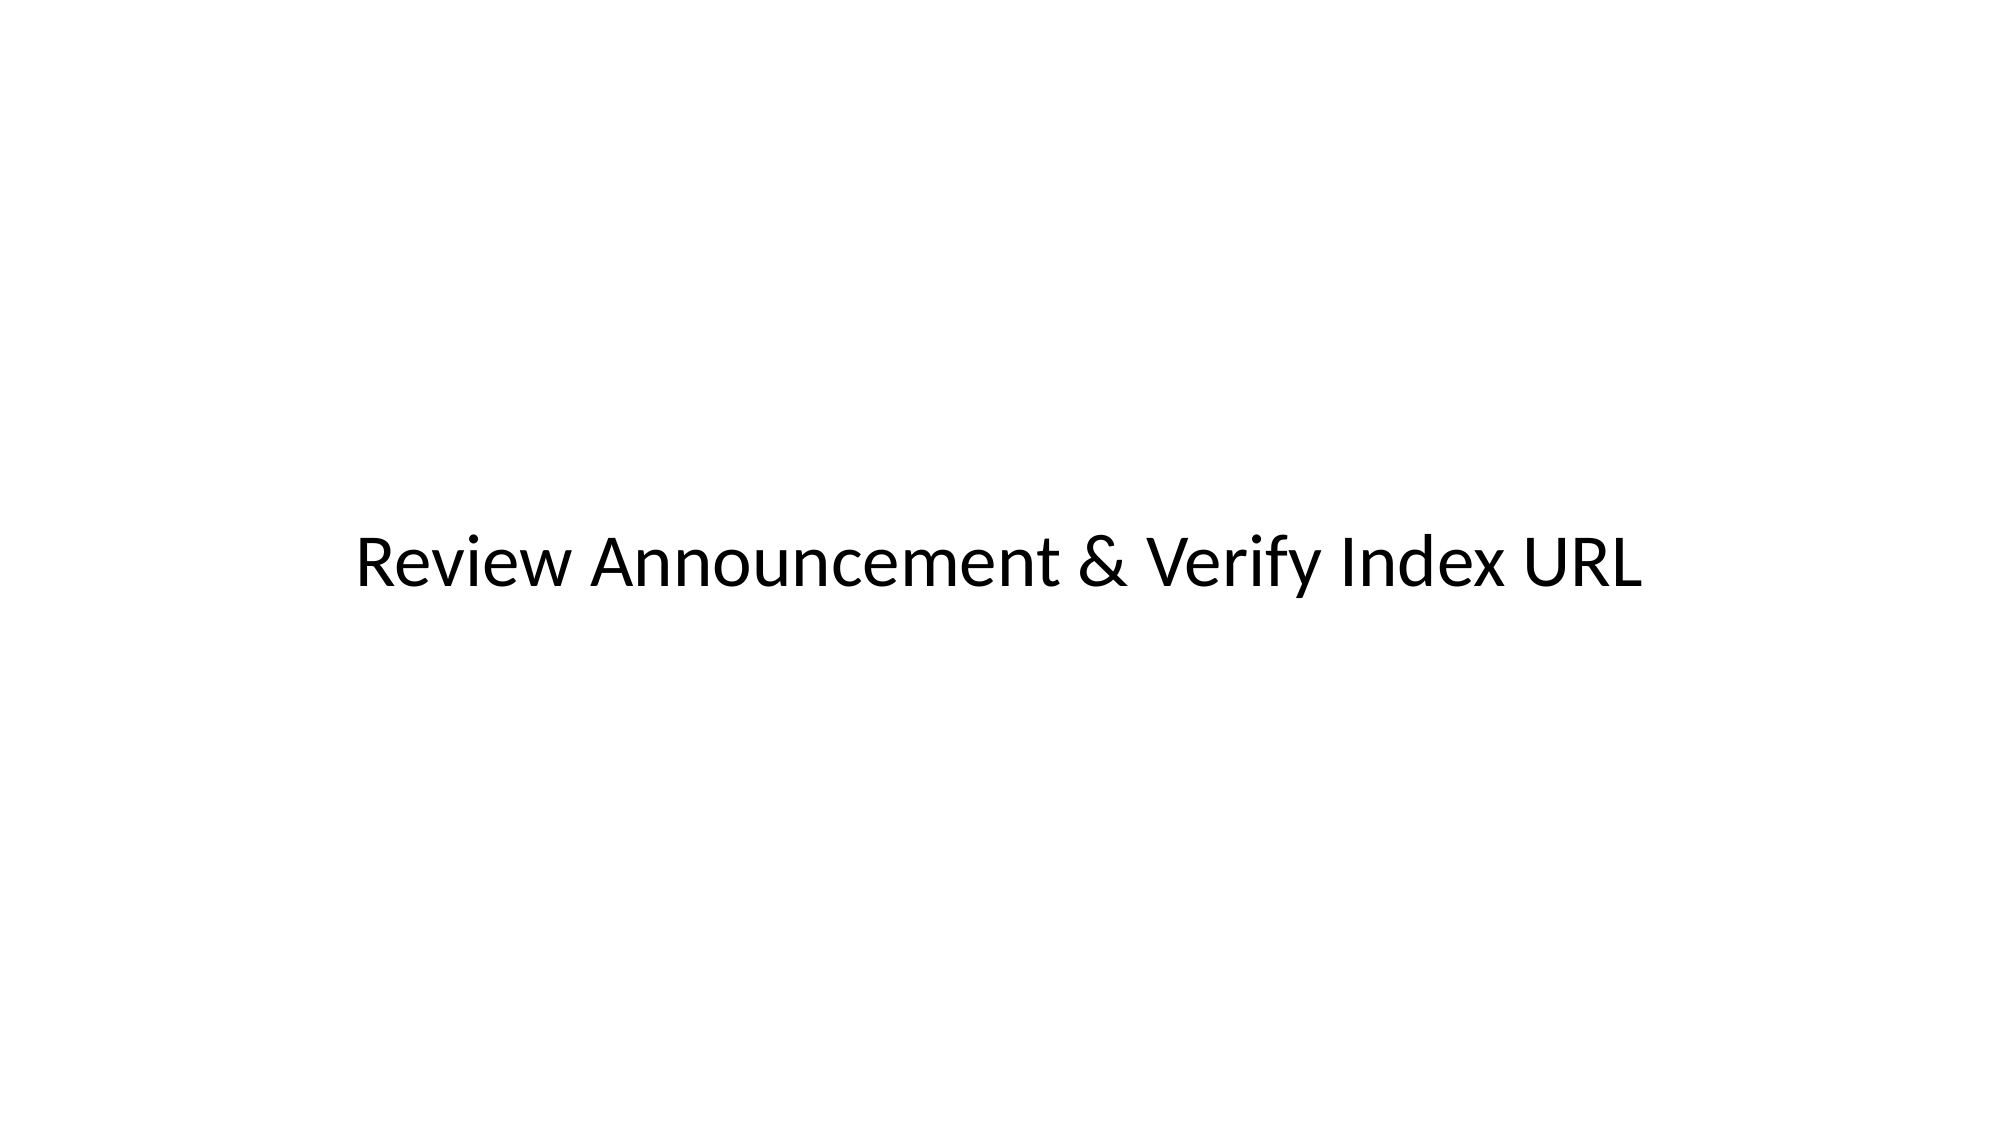

# Review Announcement & Verify Index URL